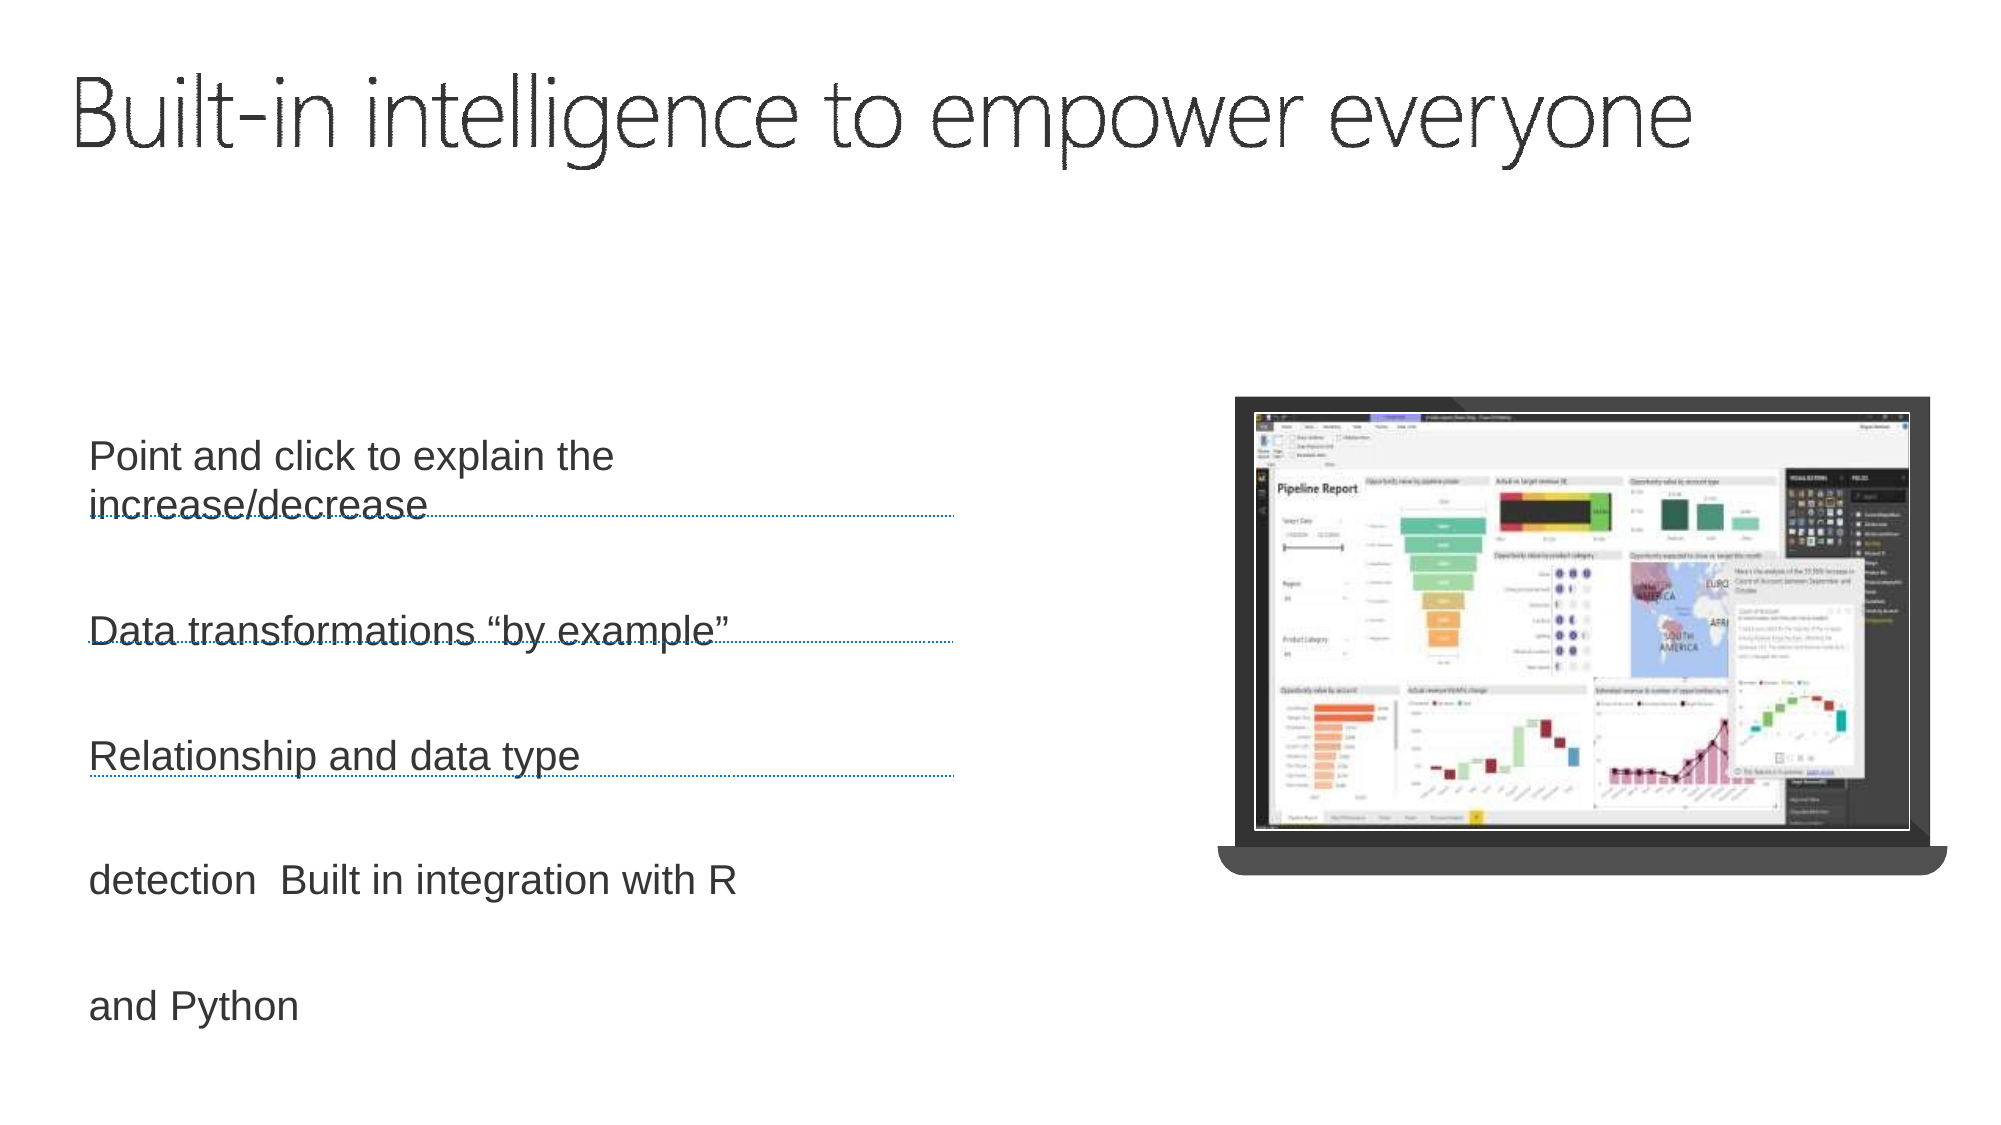

Point and click to explain the increase/decrease
Data transformations “by example”  Relationship and data type detection  Built in integration with R and Python